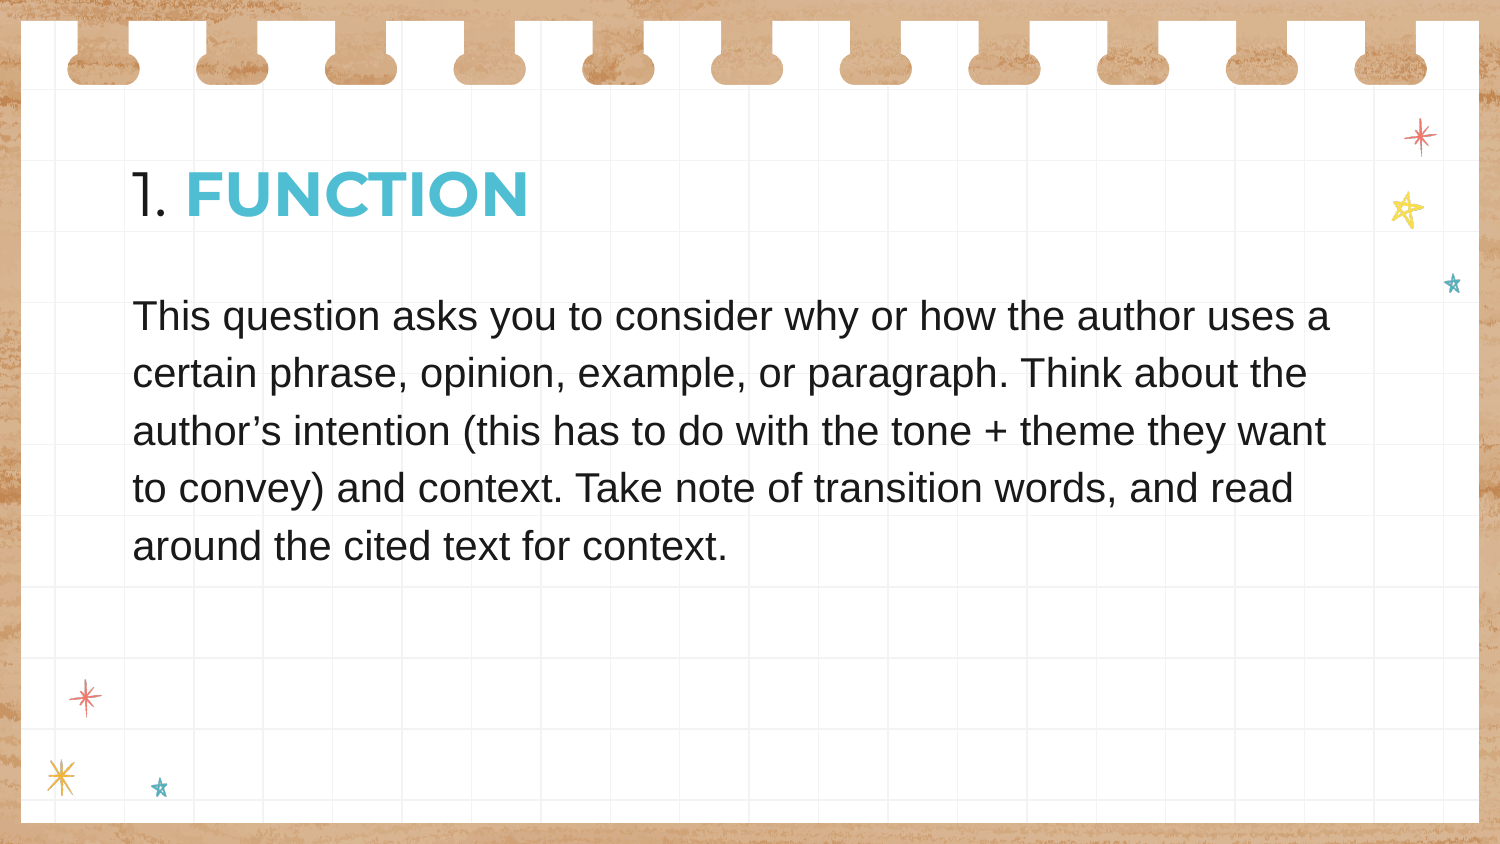

# 1. FUNCTION
This question asks you to consider why or how the author uses a certain phrase, opinion, example, or paragraph. Think about the author’s intention (this has to do with the tone + theme they want to convey) and context. Take note of transition words, and read around the cited text for context.